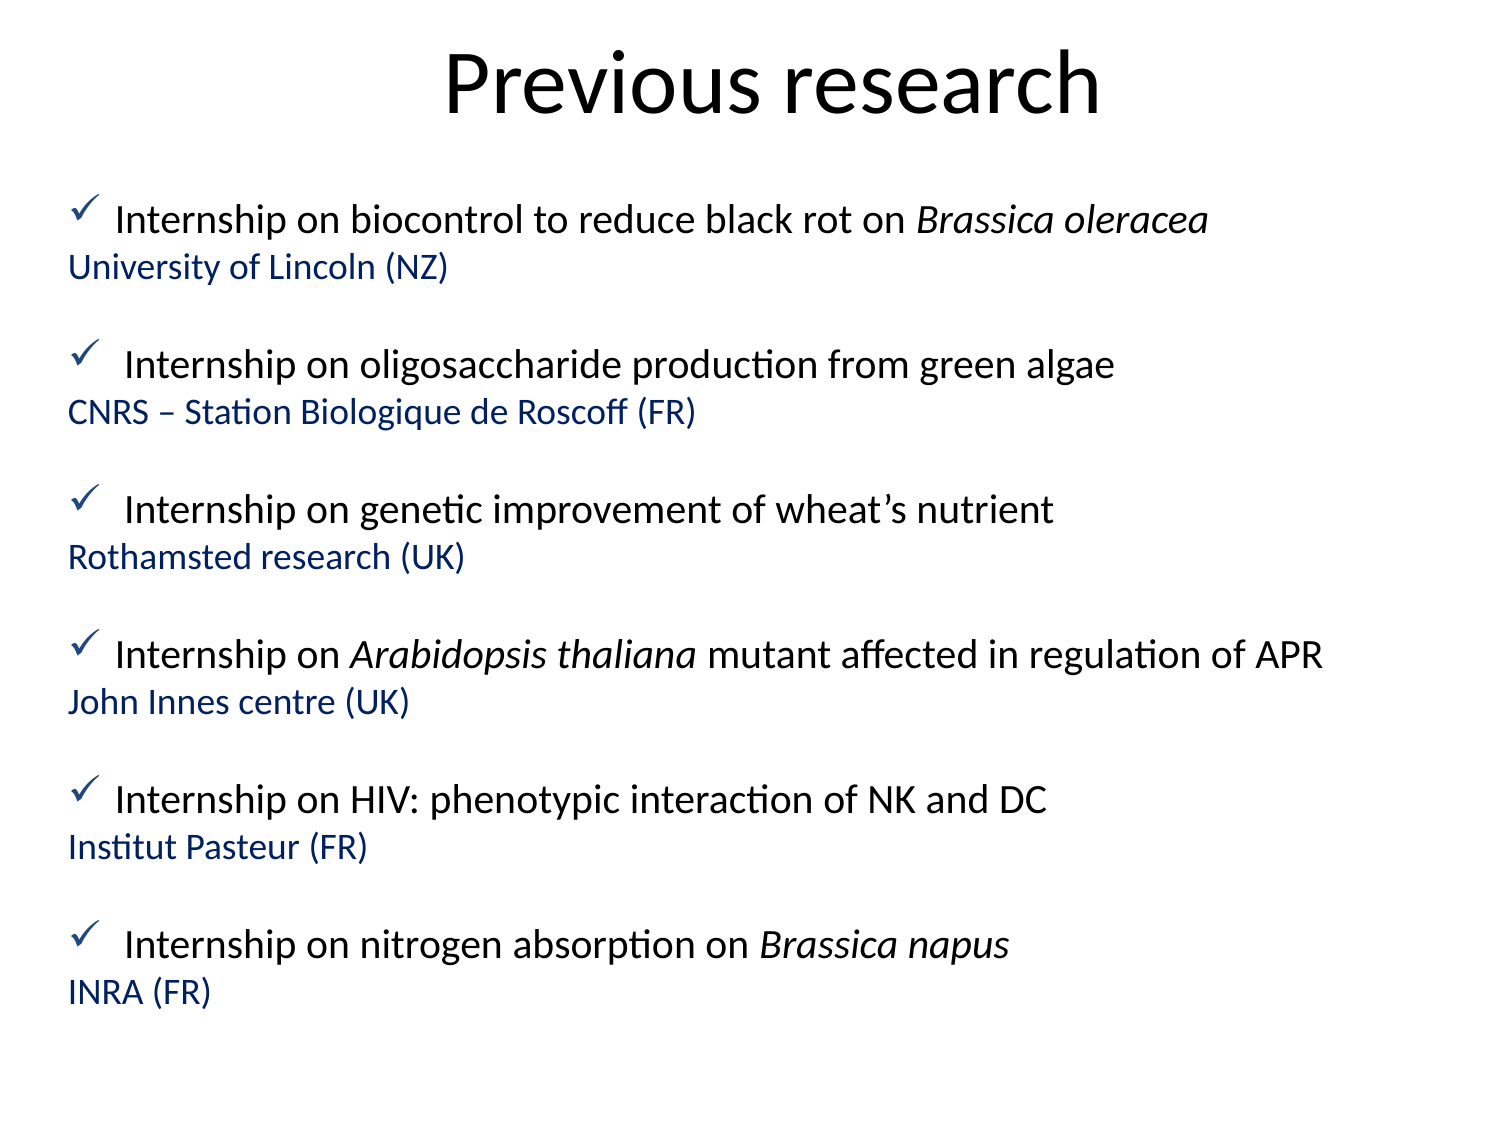

# Previous research
Internship on biocontrol to reduce black rot on Brassica oleracea
University of Lincoln (NZ)

 Internship on oligosaccharide production from green algae
CNRS – Station Biologique de Roscoff (FR)

 Internship on genetic improvement of wheat’s nutrient
Rothamsted research (UK)

Internship on Arabidopsis thaliana mutant affected in regulation of APR
John Innes centre (UK)

Internship on HIV: phenotypic interaction of NK and DC
Institut Pasteur (FR)

 Internship on nitrogen absorption on Brassica napus
INRA (FR)